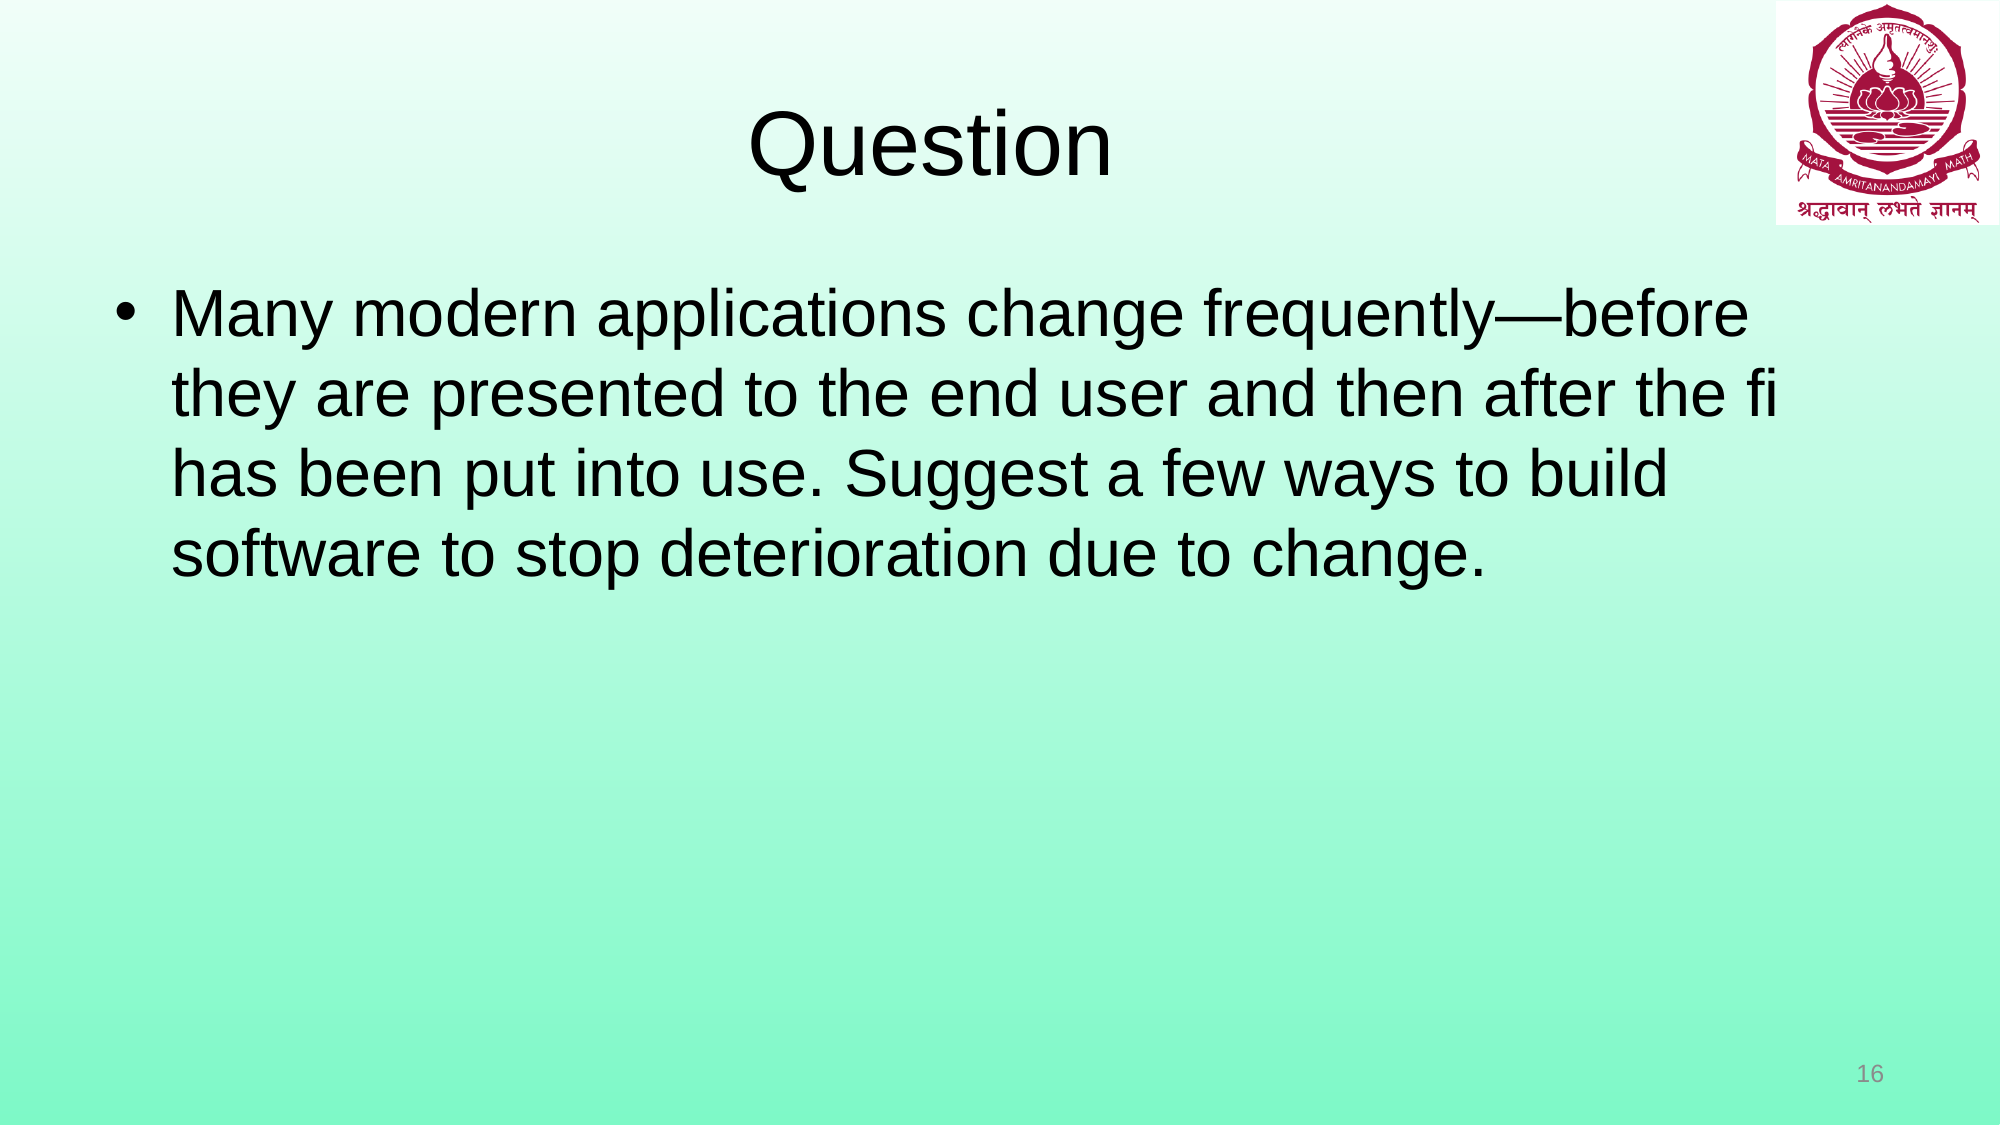

# Question
Many modern applications change frequently—before they are presented to the end user and then after the fi has been put into use. Suggest a few ways to build software to stop deterioration due to change.
16